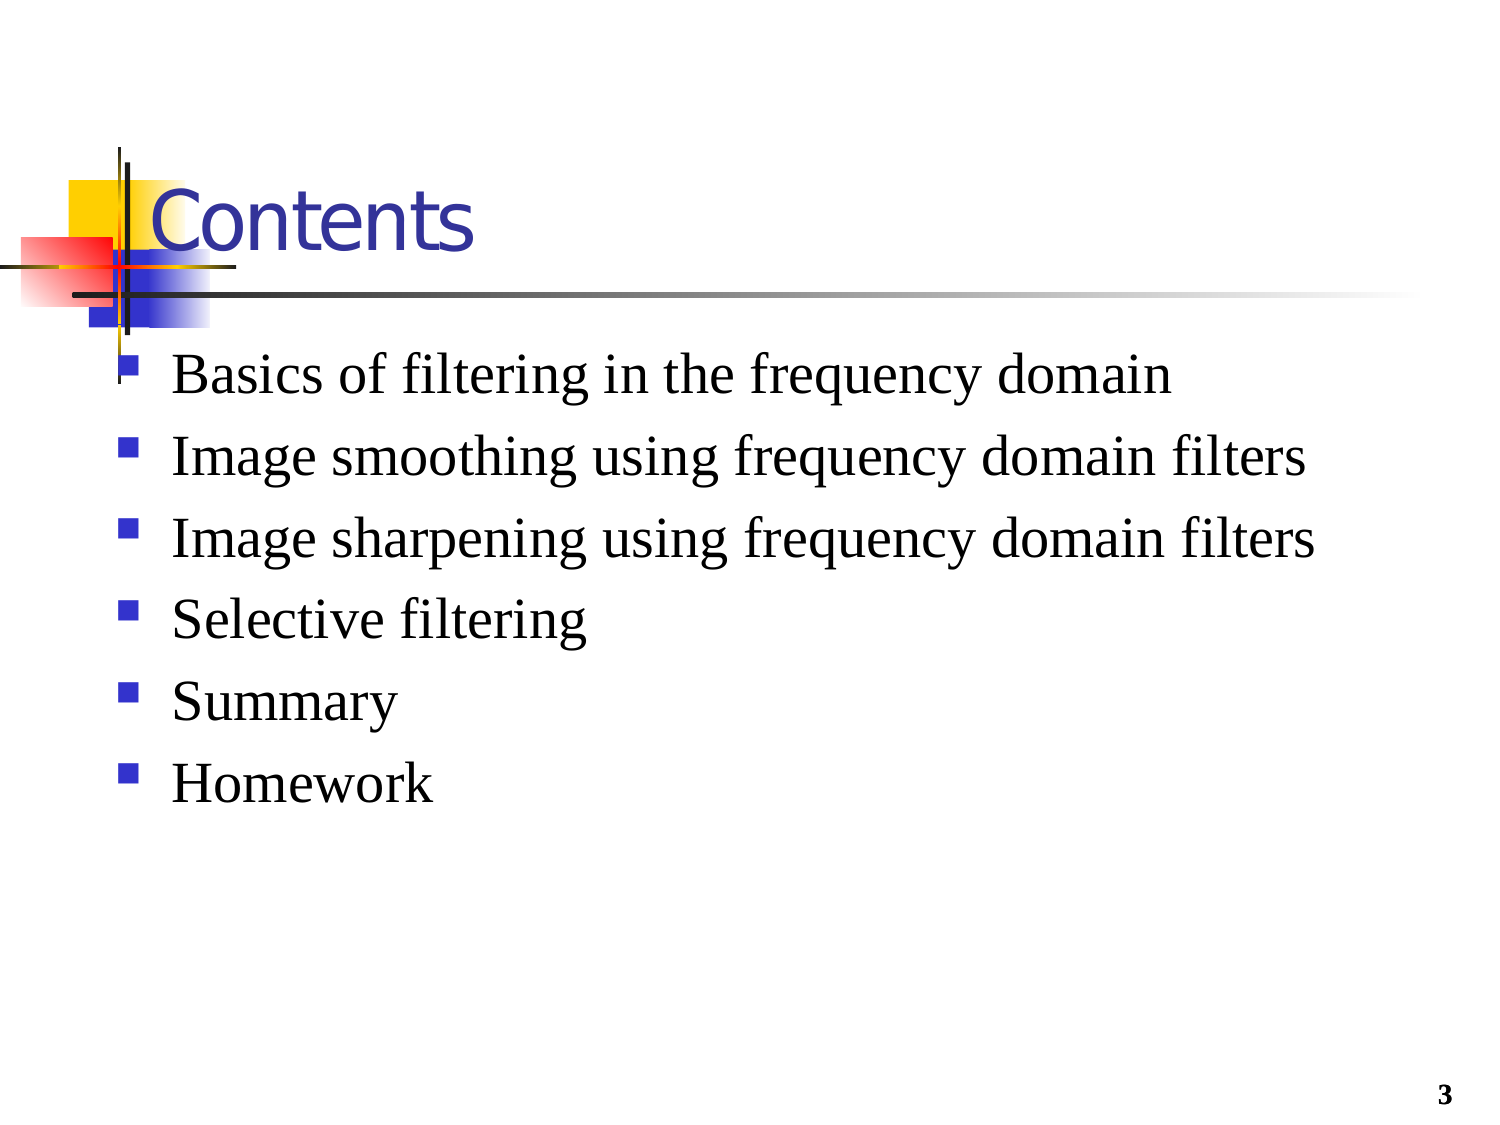

# Contents
Basics of filtering in the frequency domain
Image smoothing using frequency domain filters
Image sharpening using frequency domain filters
Selective filtering
Summary
Homework
3
3